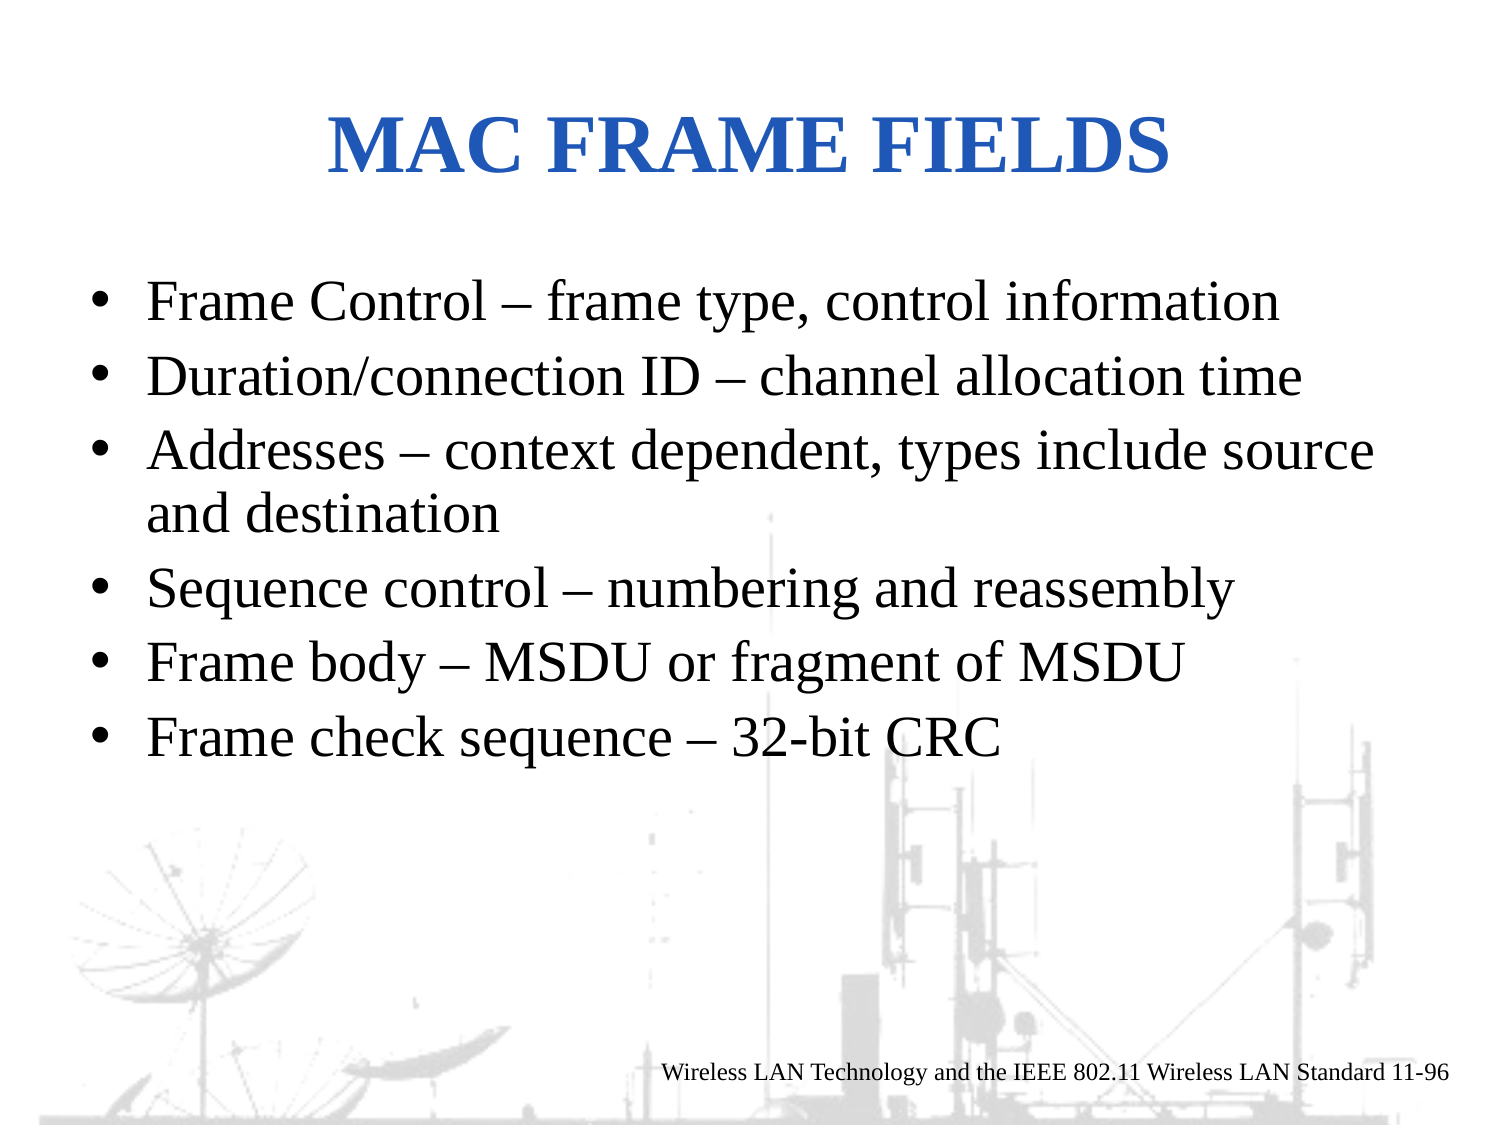

# MAC Frame Fields
Frame Control – frame type, control information
Duration/connection ID – channel allocation time
Addresses – context dependent, types include source and destination
Sequence control – numbering and reassembly
Frame body – MSDU or fragment of MSDU
Frame check sequence – 32-bit CRC
Wireless LAN Technology and the IEEE 802.11 Wireless LAN Standard 11-96